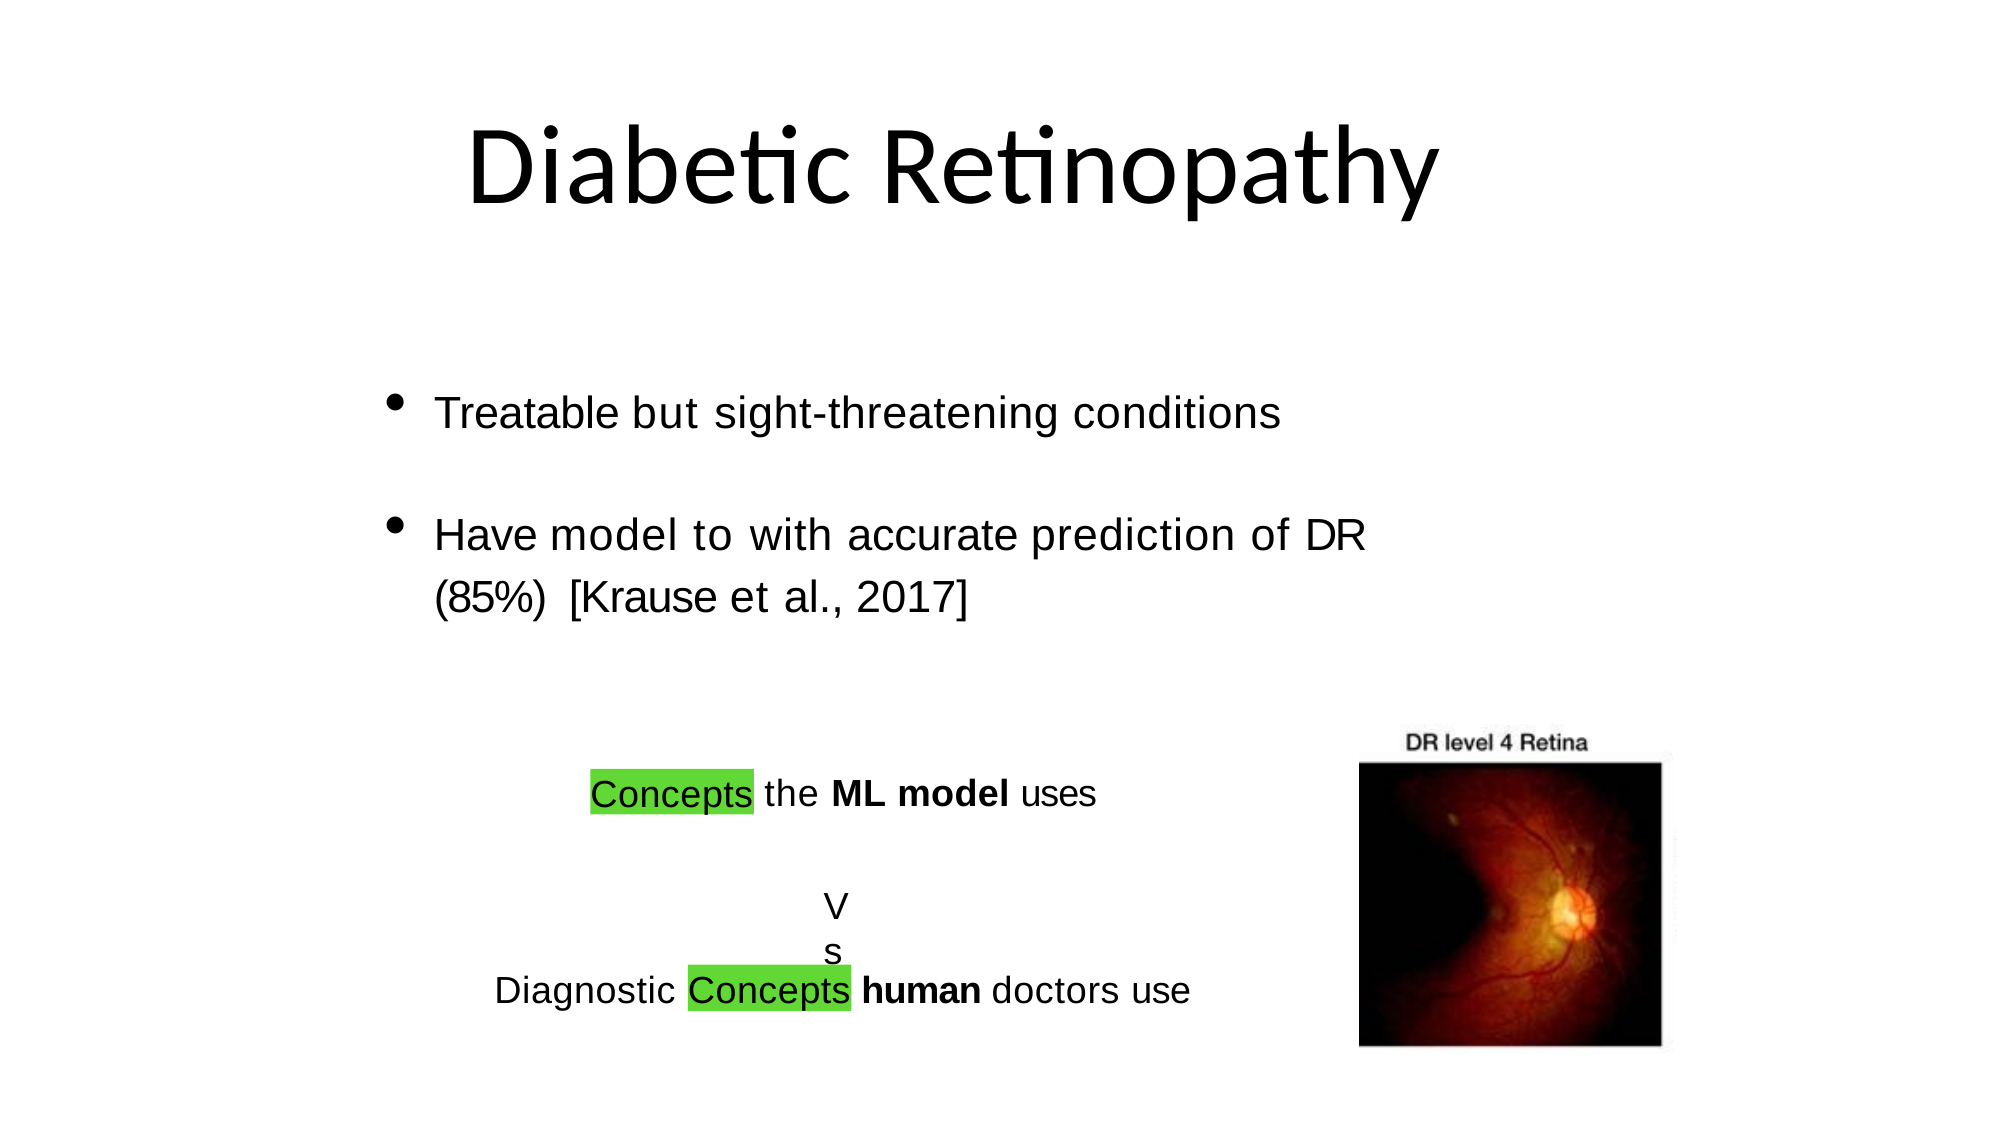

# Diabetic Retinopathy
Treatable but sight-threatening conditions
Have model to with accurate prediction of DR (85%)  [Krause et al., 2017]

the ML model uses
Concepts
Vs
Diagnostic
human doctors use
Concepts
68